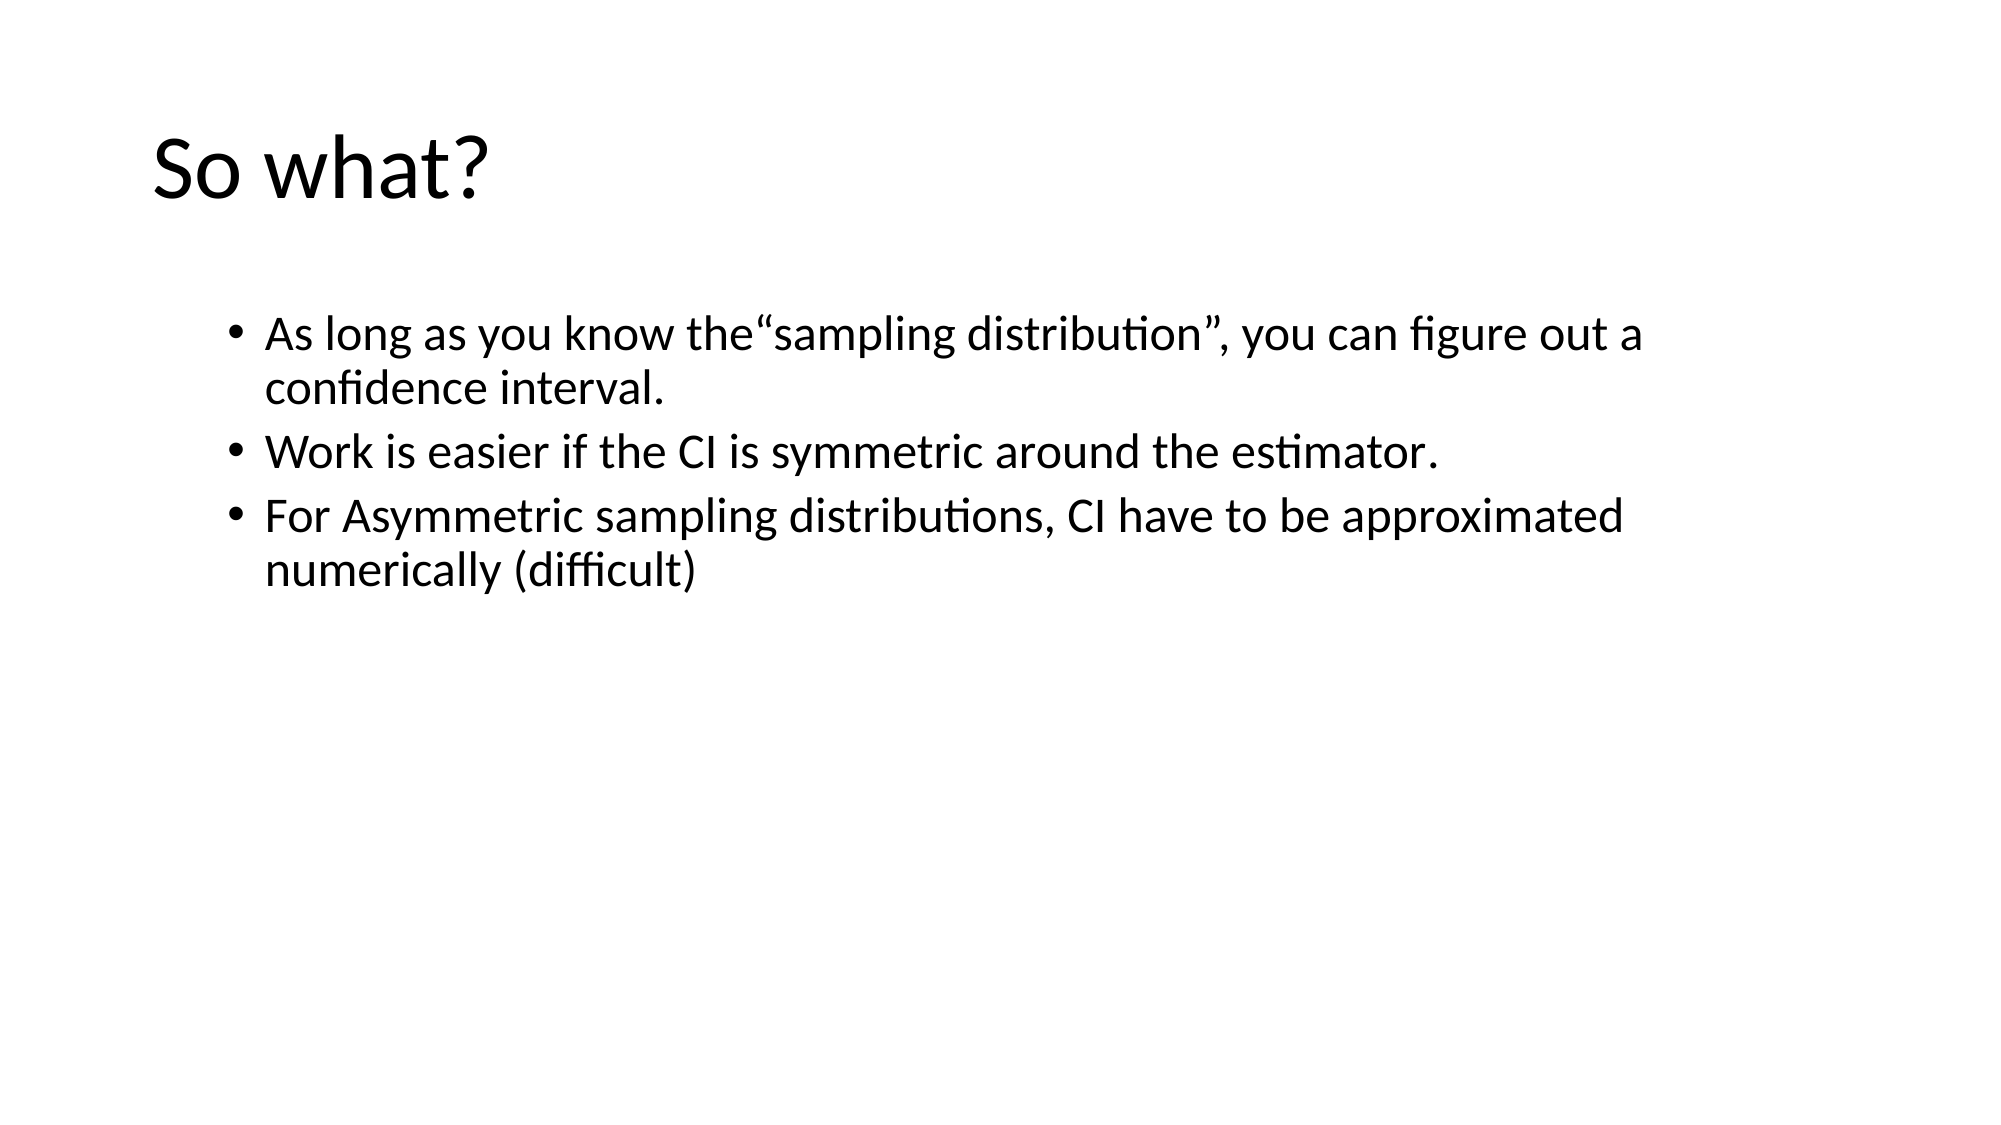

# So what?
As long as you know the“sampling distribution”, you can figure out a confidence interval.
Work is easier if the CI is symmetric around the estimator.
For Asymmetric sampling distributions, CI have to be approximated numerically (difficult)